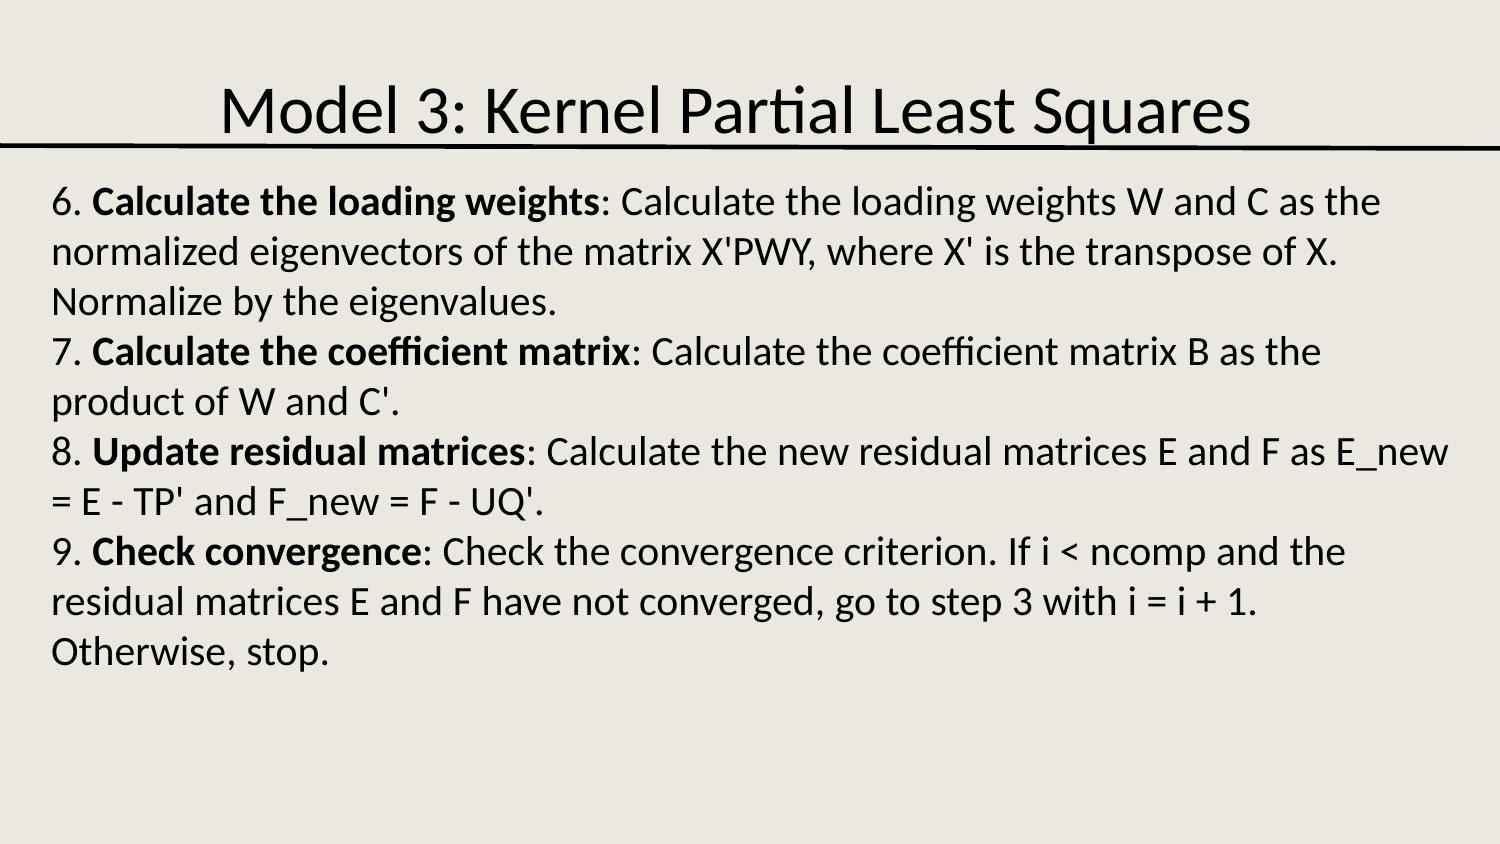

Model 3: Kernel Partial Least Squares

6. Calculate the loading weights: Calculate the loading weights W and C as the normalized eigenvectors of the matrix X'PWY, where X' is the transpose of X. Normalize by the eigenvalues.
7. Calculate the coefficient matrix: Calculate the coefficient matrix B as the product of W and C'.
8. Update residual matrices: Calculate the new residual matrices E and F as E_new = E - TP' and F_new = F - UQ'.
9. Check convergence: Check the convergence criterion. If i < ncomp and the residual matrices E and F have not converged, go to step 3 with i = i + 1. Otherwise, stop.